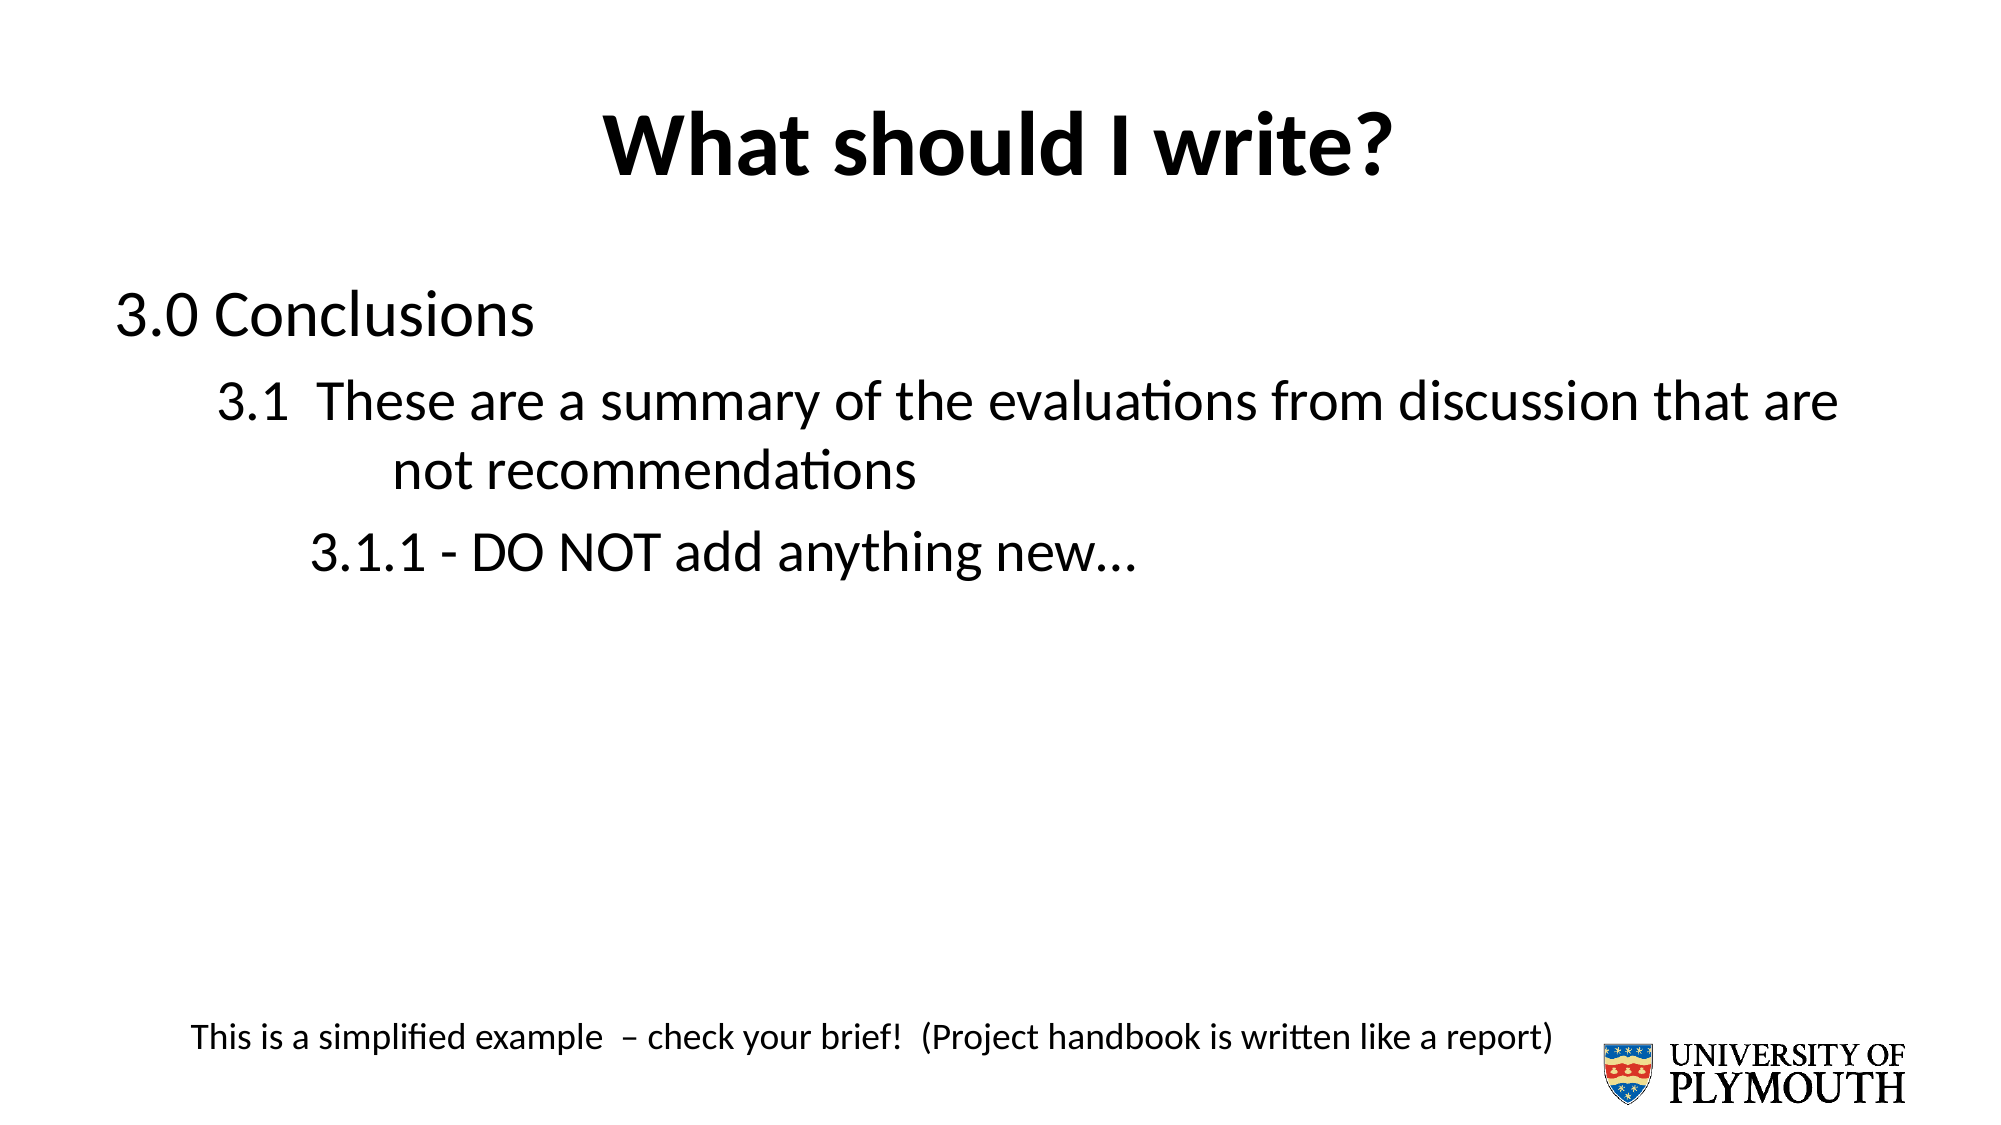

# What should I write?
3.0 Conclusions
  3.1  These are a summary of the evaluations from discussion that are   	    not recommendations
         3.1.1 - DO NOT add anything new…

This is a simplified example  – check your brief!  (Project handbook is written like a report)